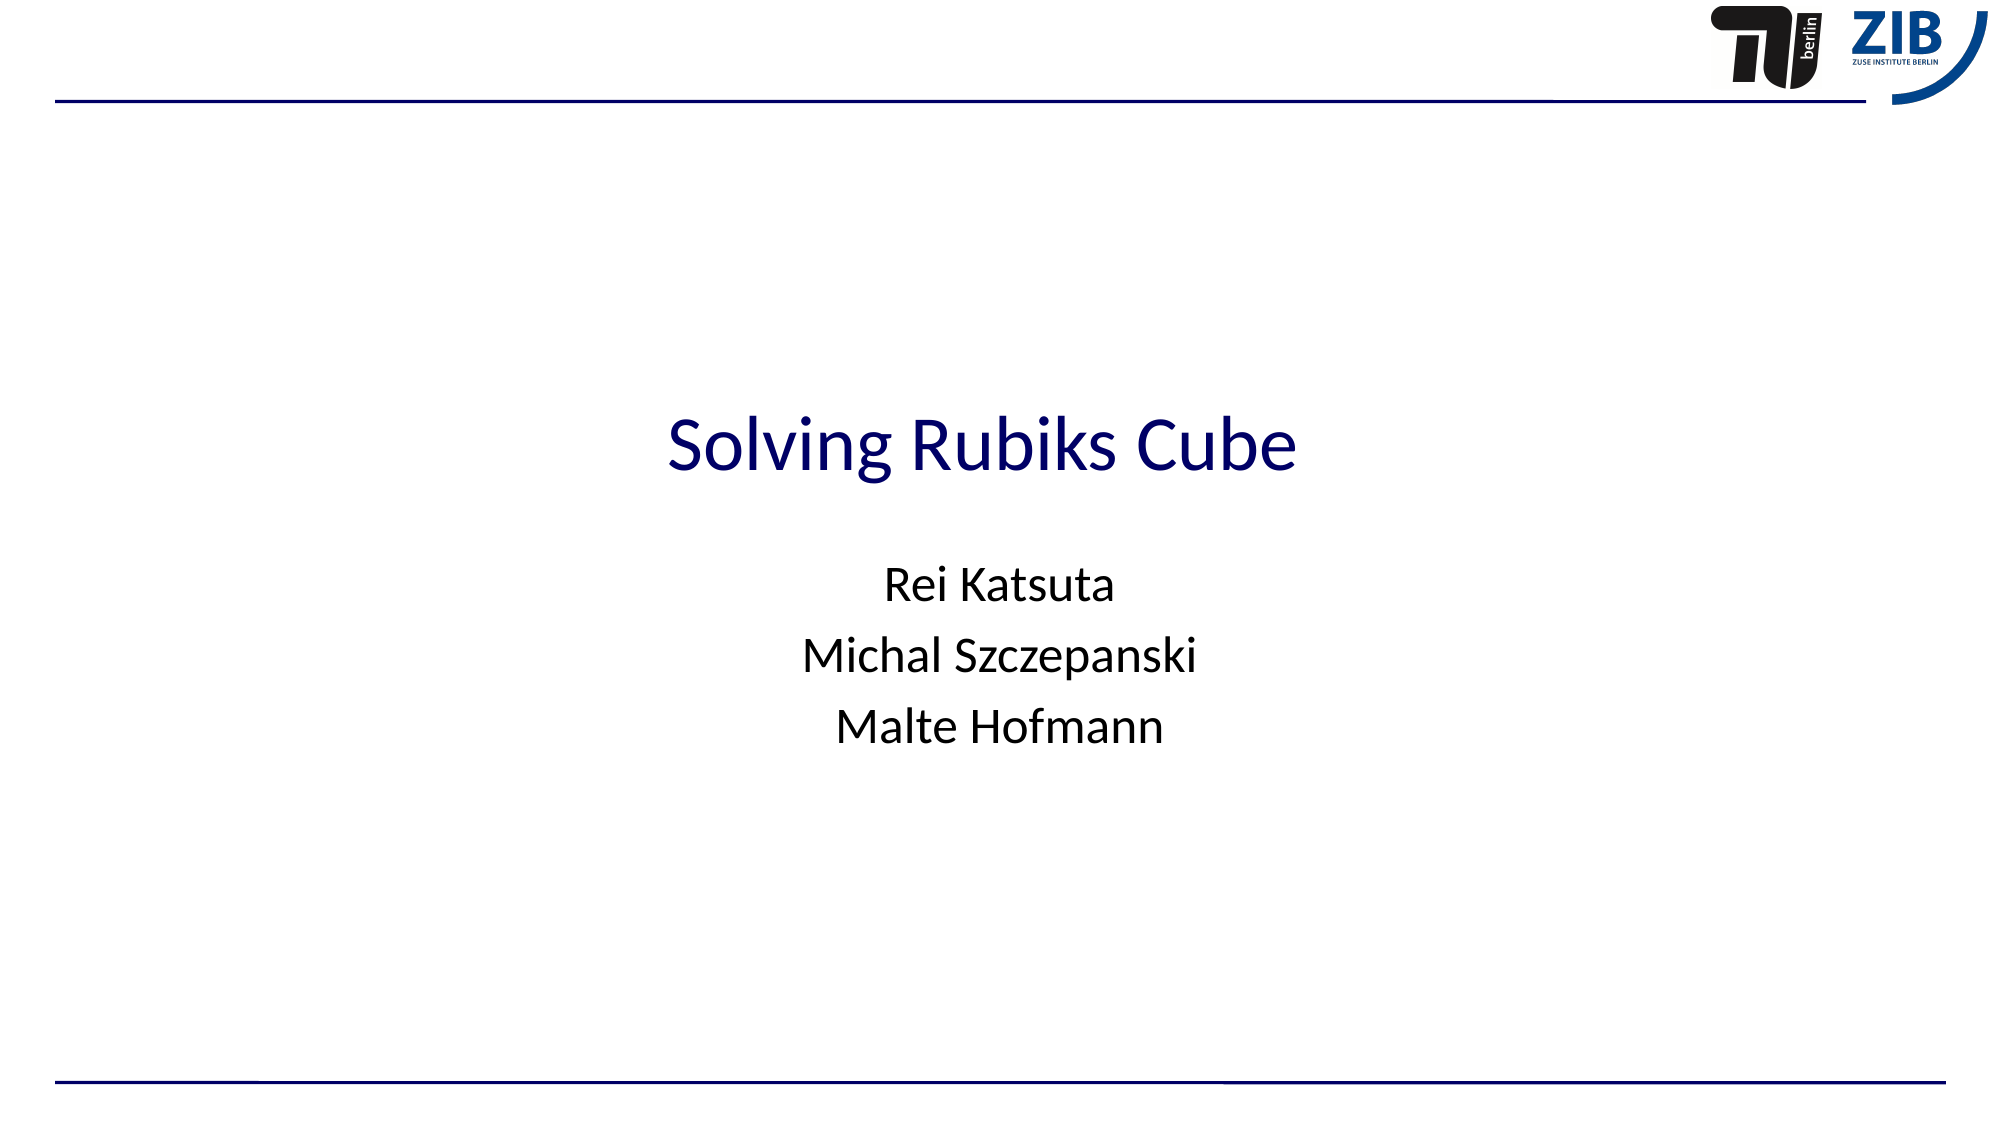

# Solving Rubiks Cube
Rei Katsuta
Michal Szczepanski
Malte Hofmann